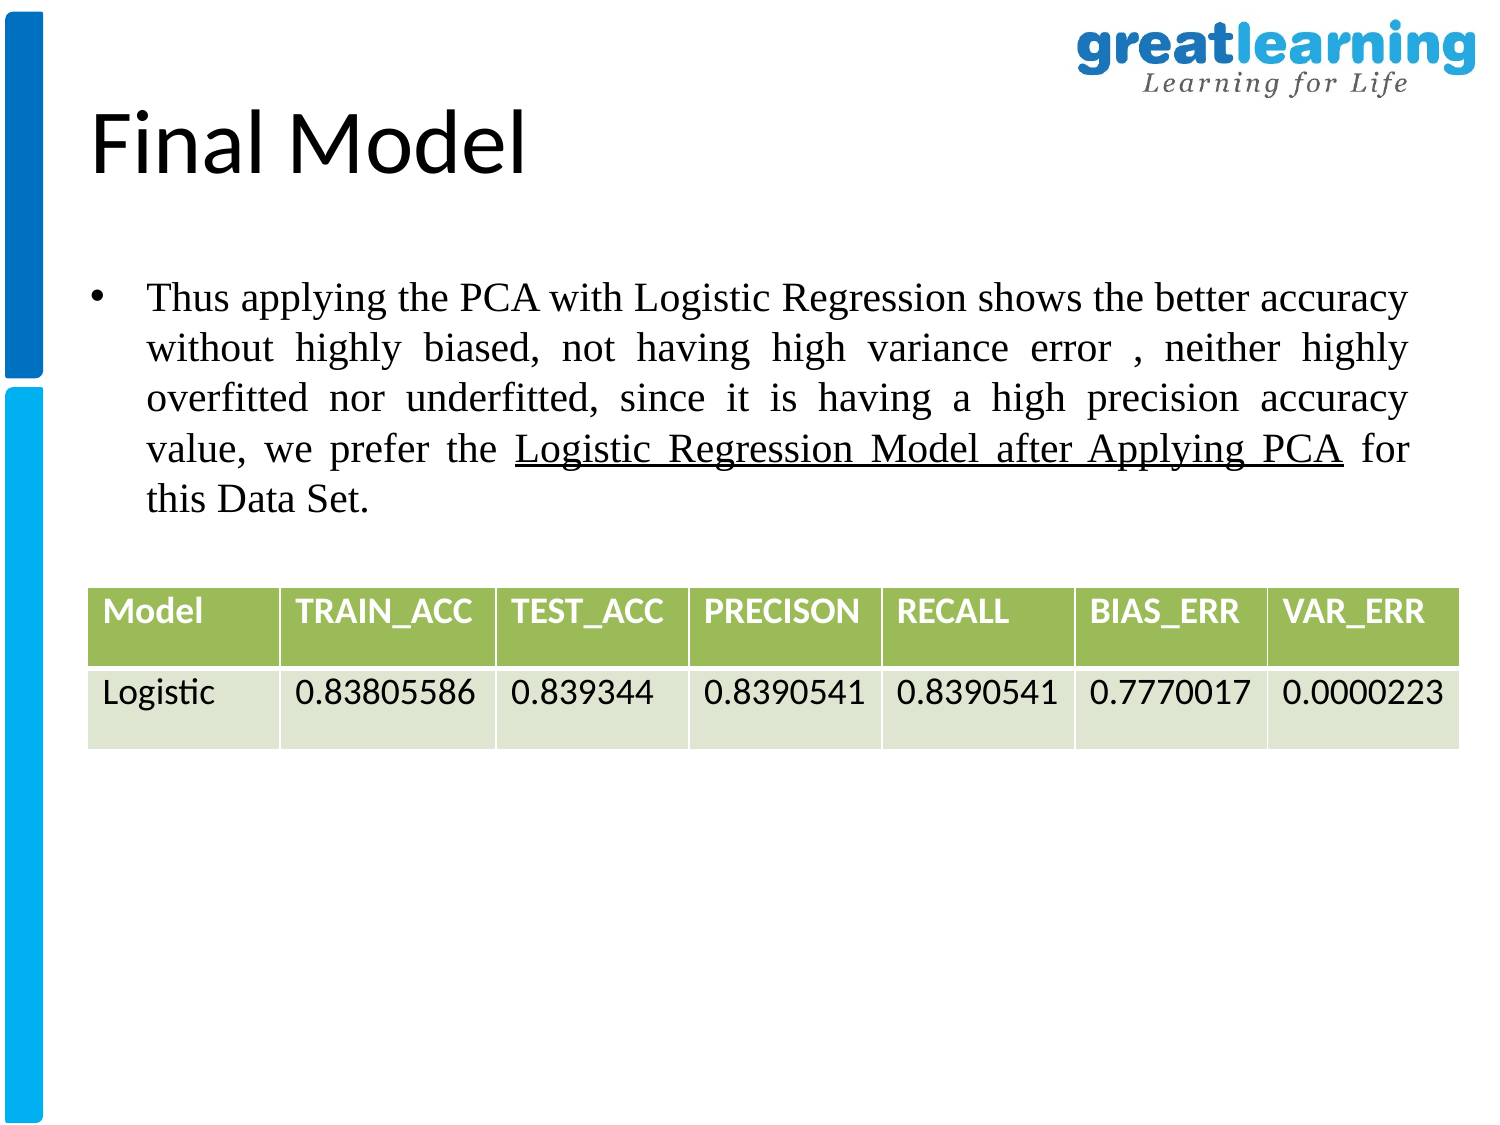

# Final Model
Thus applying the PCA with Logistic Regression shows the better accuracy without highly biased, not having high variance error , neither highly overfitted nor underfitted, since it is having a high precision accuracy value, we prefer the Logistic Regression Model after Applying PCA for this Data Set.

| Model | TRAIN\_ACC | TEST\_ACC | PRECISON | RECALL | BIAS\_ERR | VAR\_ERR |
| --- | --- | --- | --- | --- | --- | --- |
| Logistic | 0.83805586 | 0.839344 | 0.8390541 | 0.8390541 | 0.7770017 | 0.0000223 |